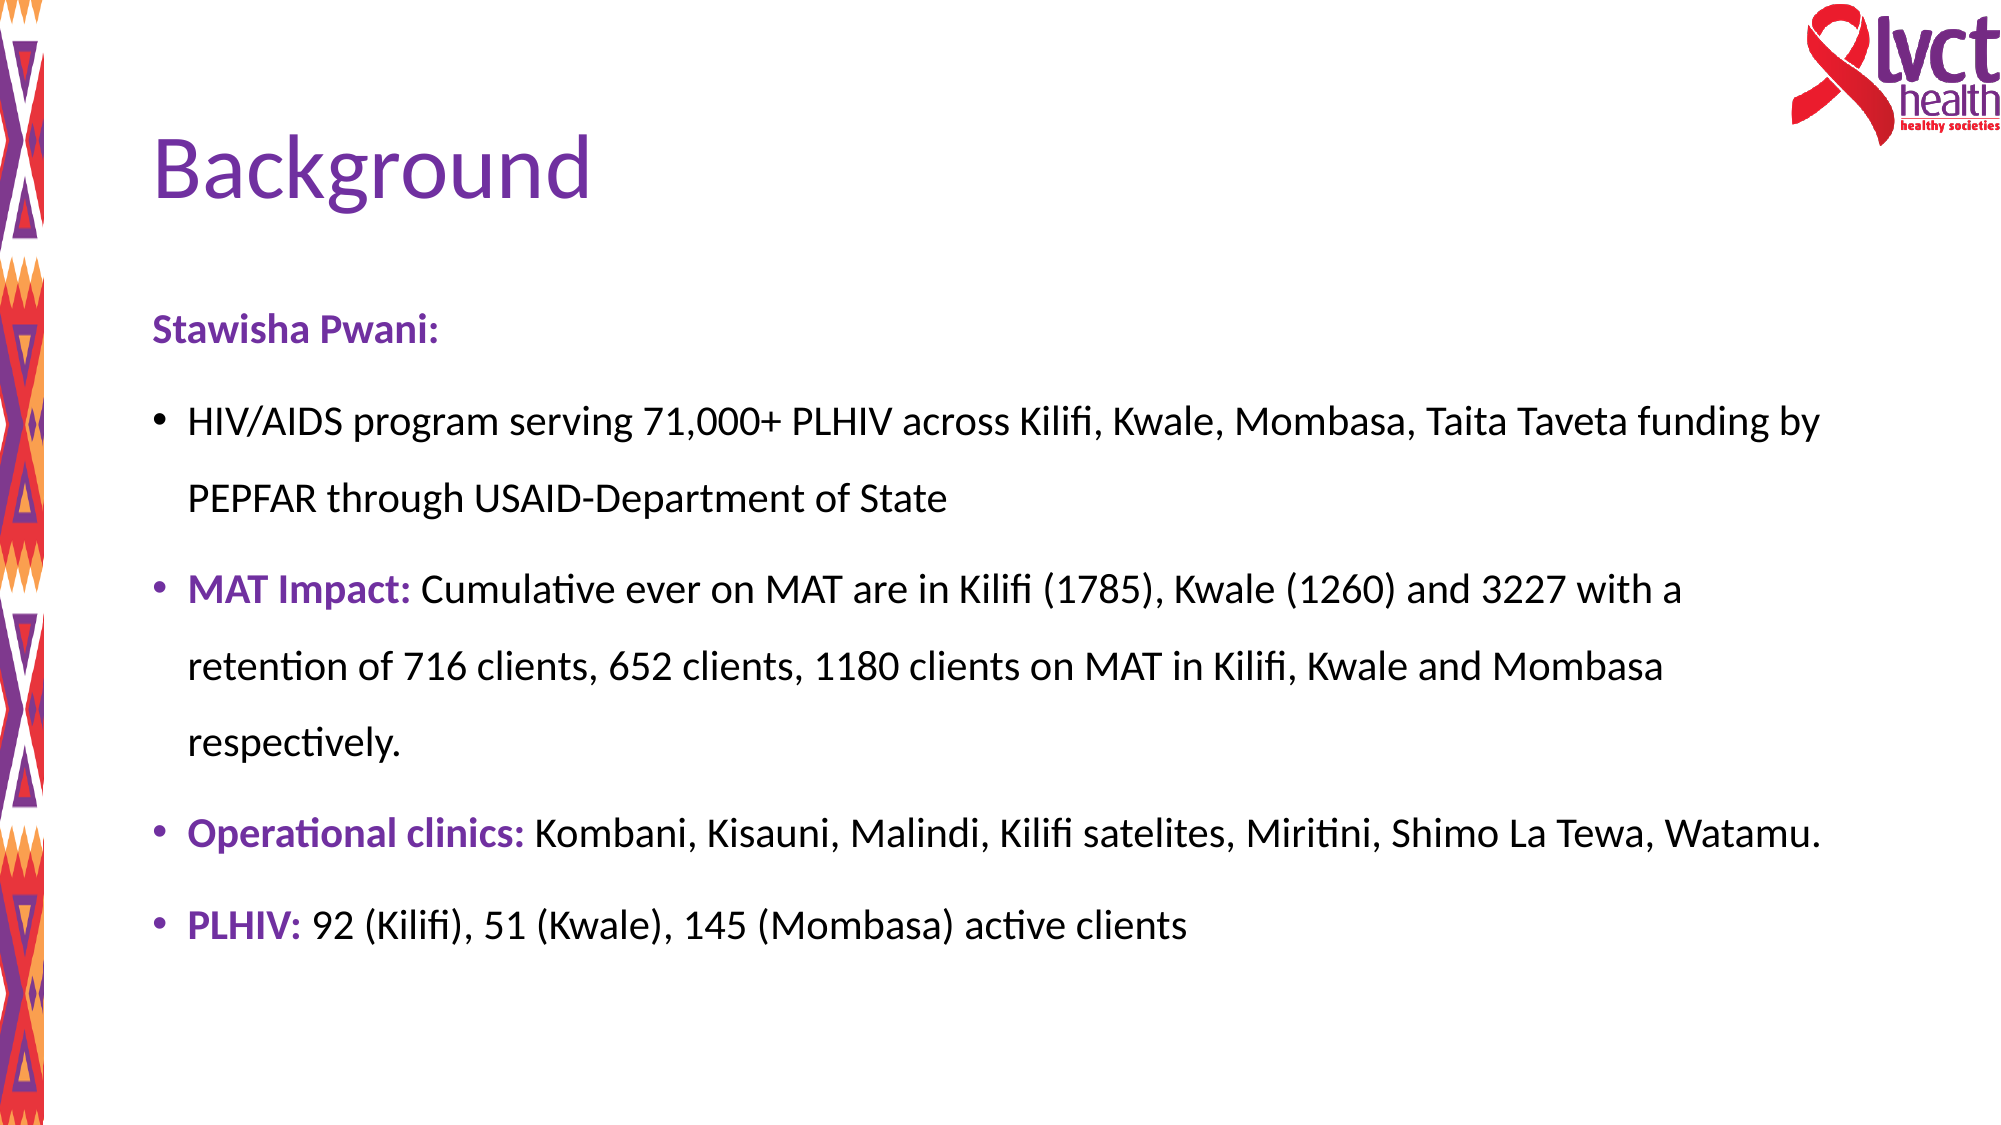

# Background
Stawisha Pwani:
HIV/AIDS program serving 71,000+ PLHIV across Kilifi, Kwale, Mombasa, Taita Taveta funding by PEPFAR through USAID-Department of State
MAT Impact: Cumulative ever on MAT are in Kilifi (1785), Kwale (1260) and 3227 with a retention of 716 clients, 652 clients, 1180 clients on MAT in Kilifi, Kwale and Mombasa respectively.
Operational clinics: Kombani, Kisauni, Malindi, Kilifi satelites, Miritini, Shimo La Tewa, Watamu.
PLHIV: 92 (Kilifi), 51 (Kwale), 145 (Mombasa) active clients